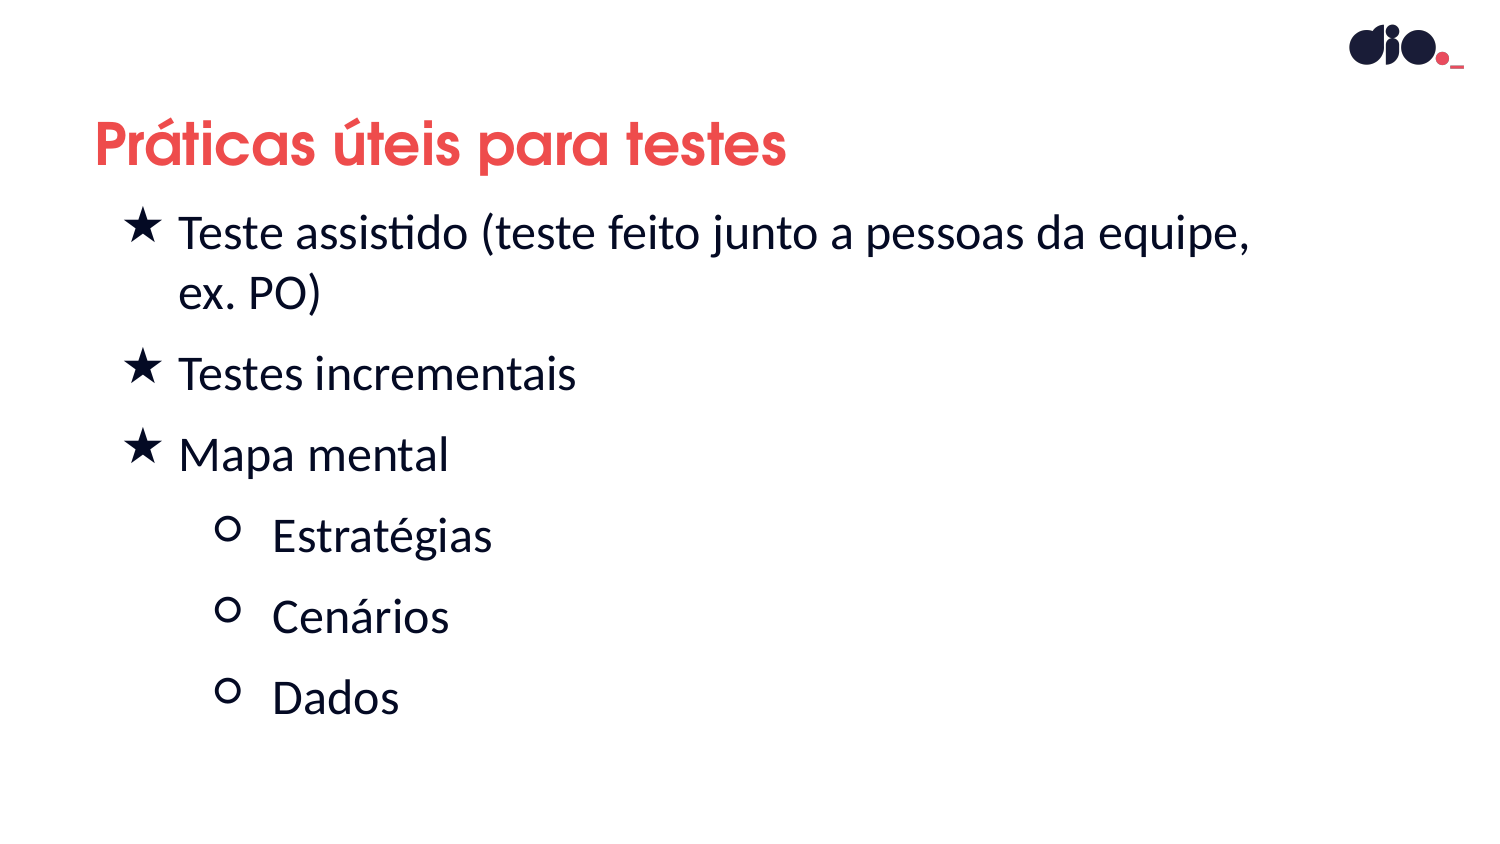

Práticas úteis para testes
Teste assistido (teste feito junto a pessoas da equipe, ex. PO)
Testes incrementais
Mapa mental
Estratégias
Cenários
Dados